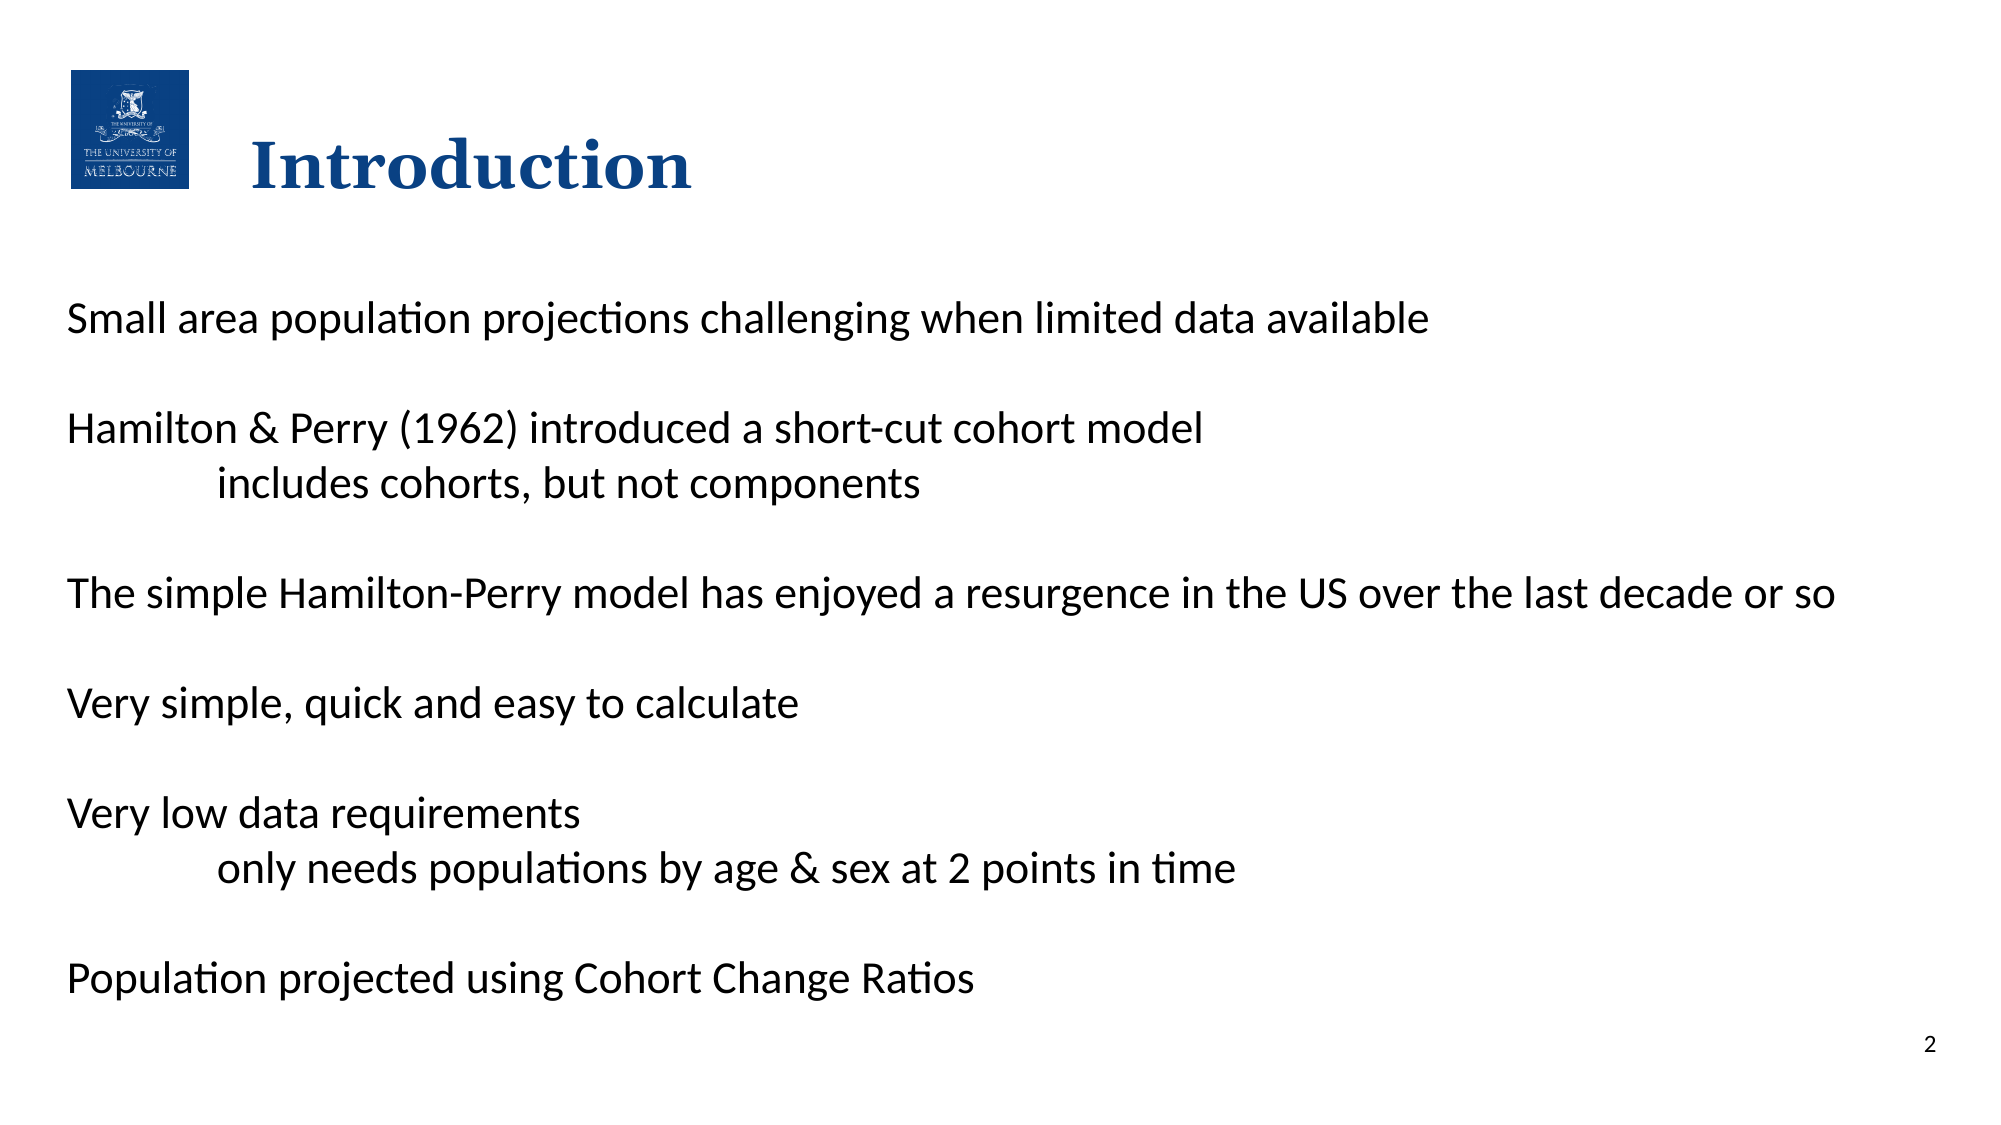

# Introduction
Small area population projections challenging when limited data available

Hamilton & Perry (1962) introduced a short-cut cohort model
	includes cohorts, but not components

The simple Hamilton-Perry model has enjoyed a resurgence in the US over the last decade or so

Very simple, quick and easy to calculate

Very low data requirements
	only needs populations by age & sex at 2 points in time

Population projected using Cohort Change Ratios

2